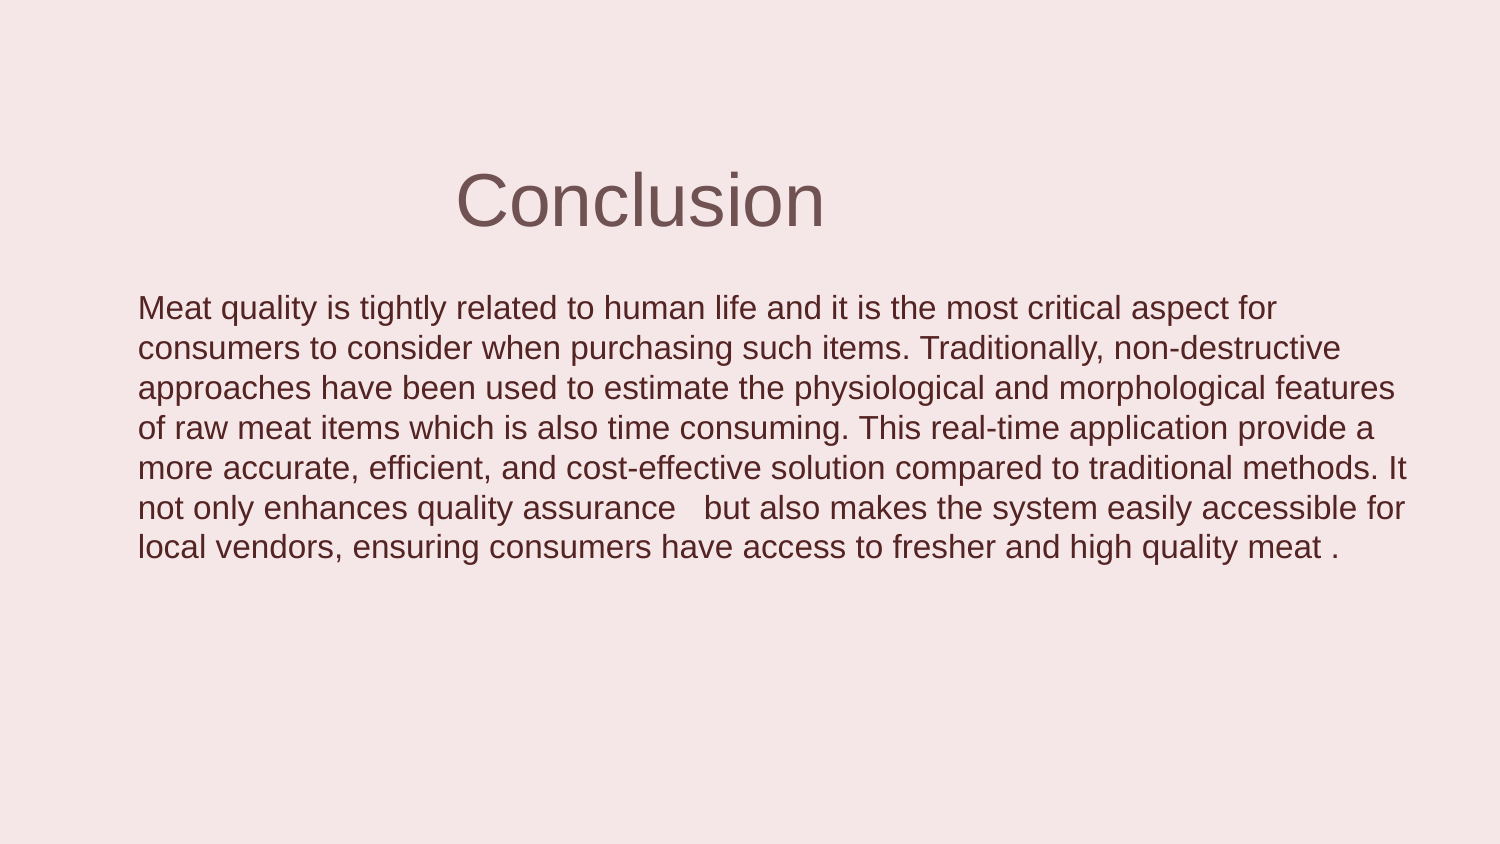

# Conclusion
Meat quality is tightly related to human life and it is the most critical aspect for consumers to consider when purchasing such items. Traditionally, non-destructive approaches have been used to estimate the physiological and morphological features of raw meat items which is also time consuming. This real-time application provide a more accurate, efficient, and cost-effective solution compared to traditional methods. It not only enhances quality assurance   but also makes the system easily accessible for local vendors, ensuring consumers have access to fresher and high quality meat .